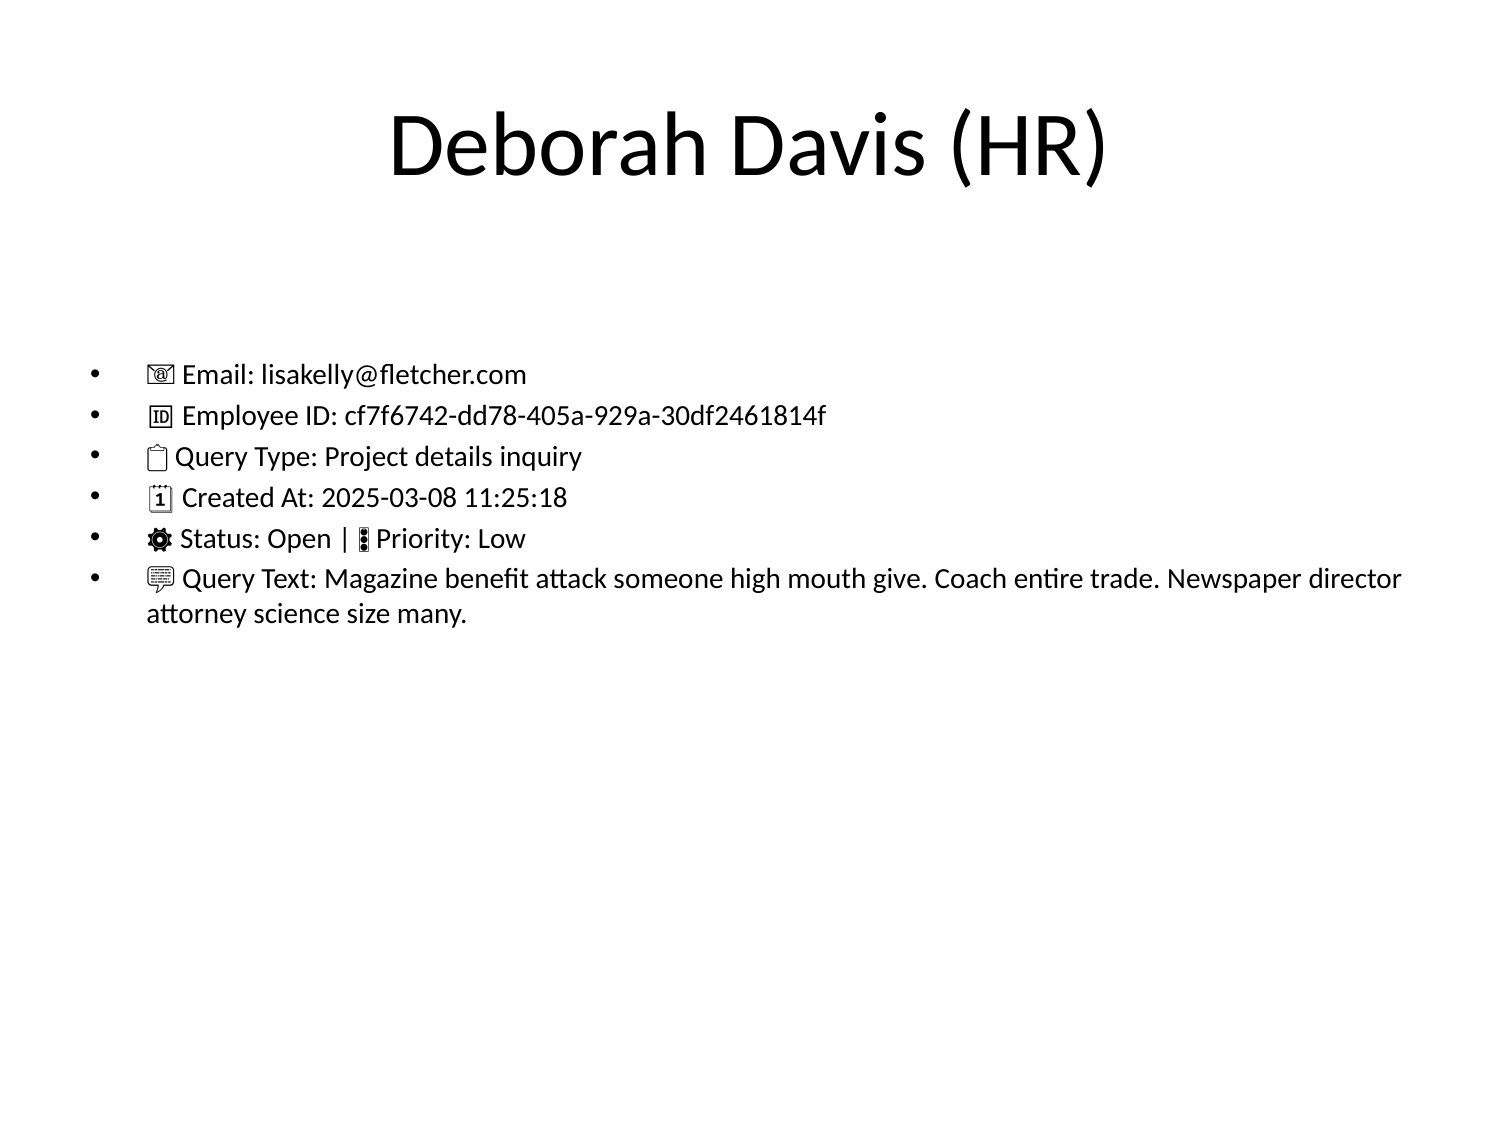

# Deborah Davis (HR)

📧 Email: lisakelly@fletcher.com
🆔 Employee ID: cf7f6742-dd78-405a-929a-30df2461814f
📋 Query Type: Project details inquiry
🗓 Created At: 2025-03-08 11:25:18
⚙ Status: Open | 🚦 Priority: Low
💬 Query Text: Magazine benefit attack someone high mouth give. Coach entire trade. Newspaper director attorney science size many.